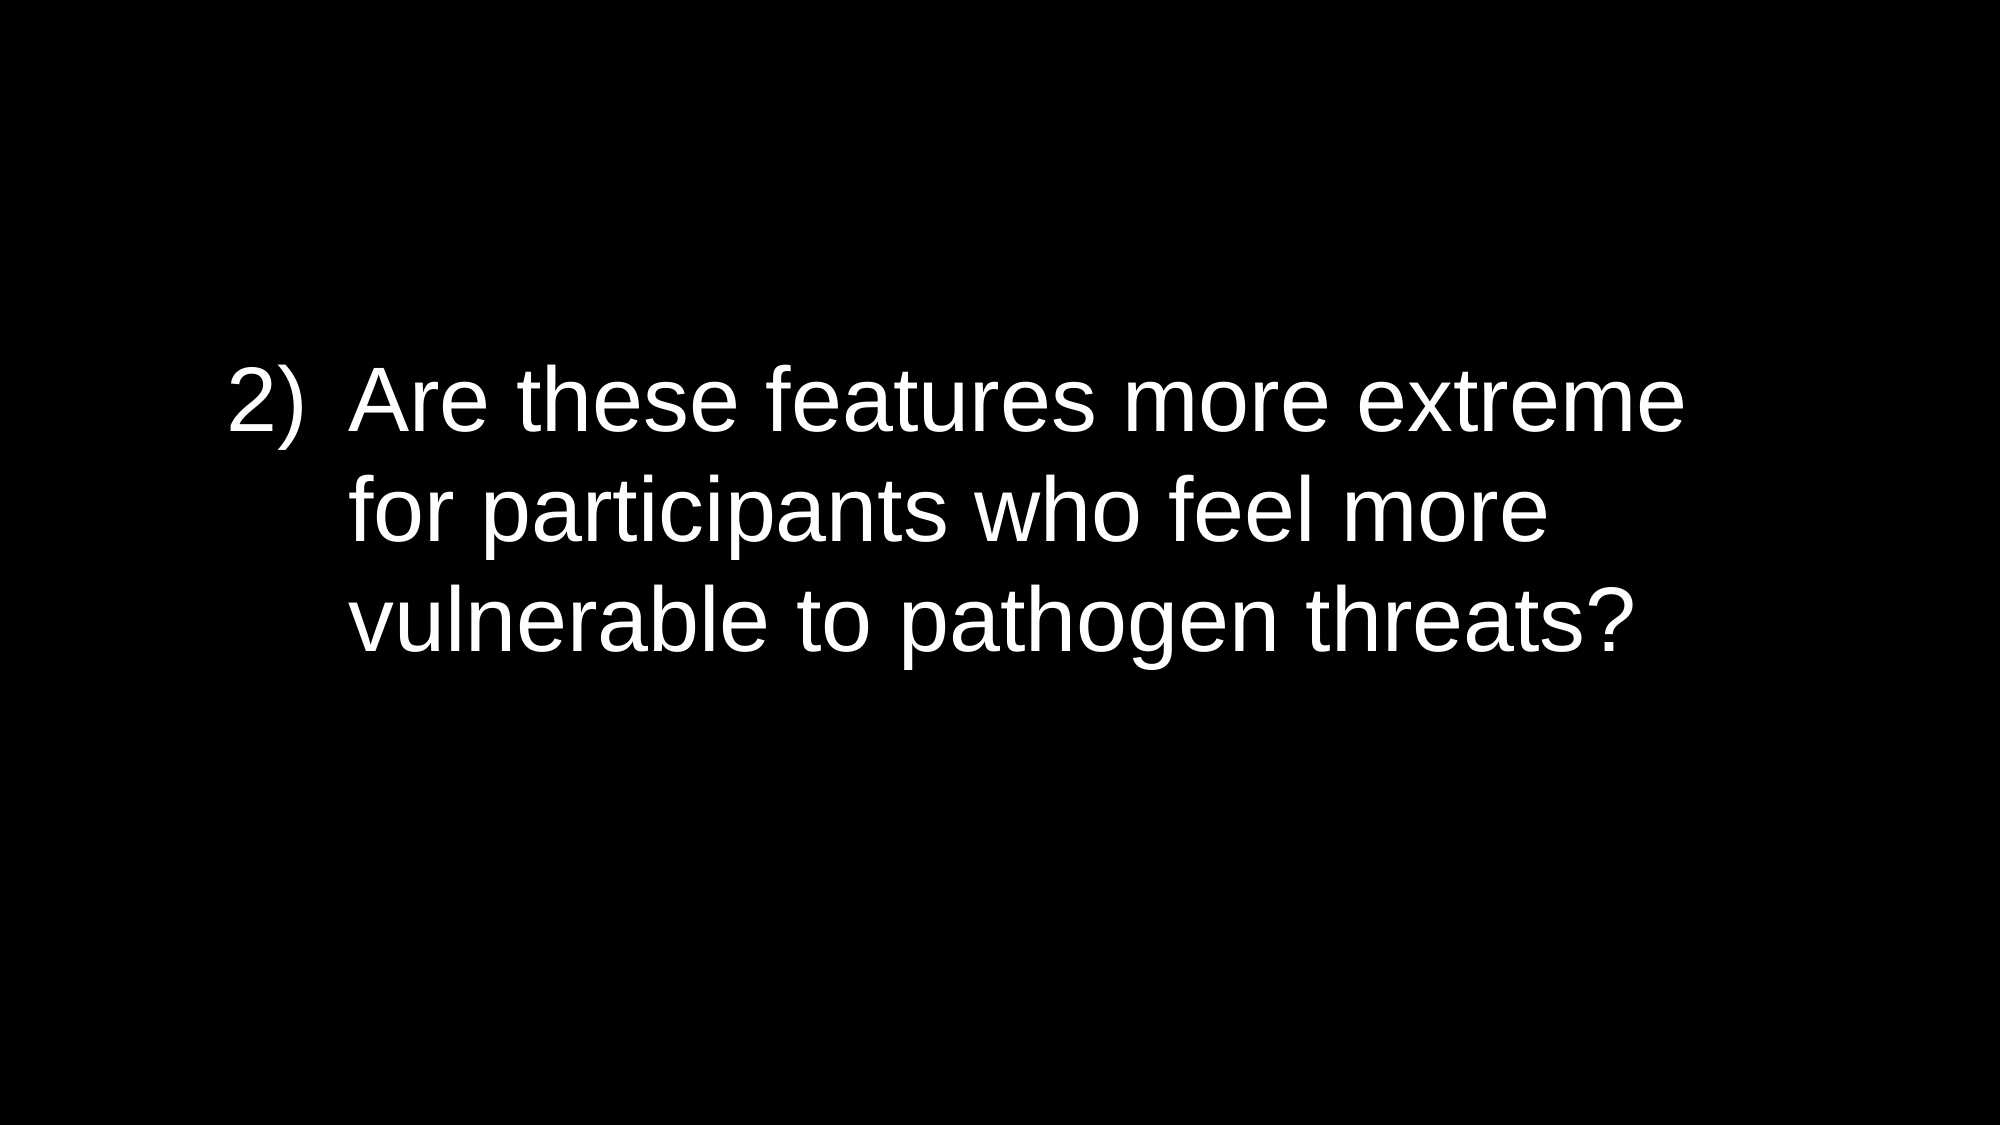

Are these features more extreme for participants who feel more vulnerable to pathogen threats?